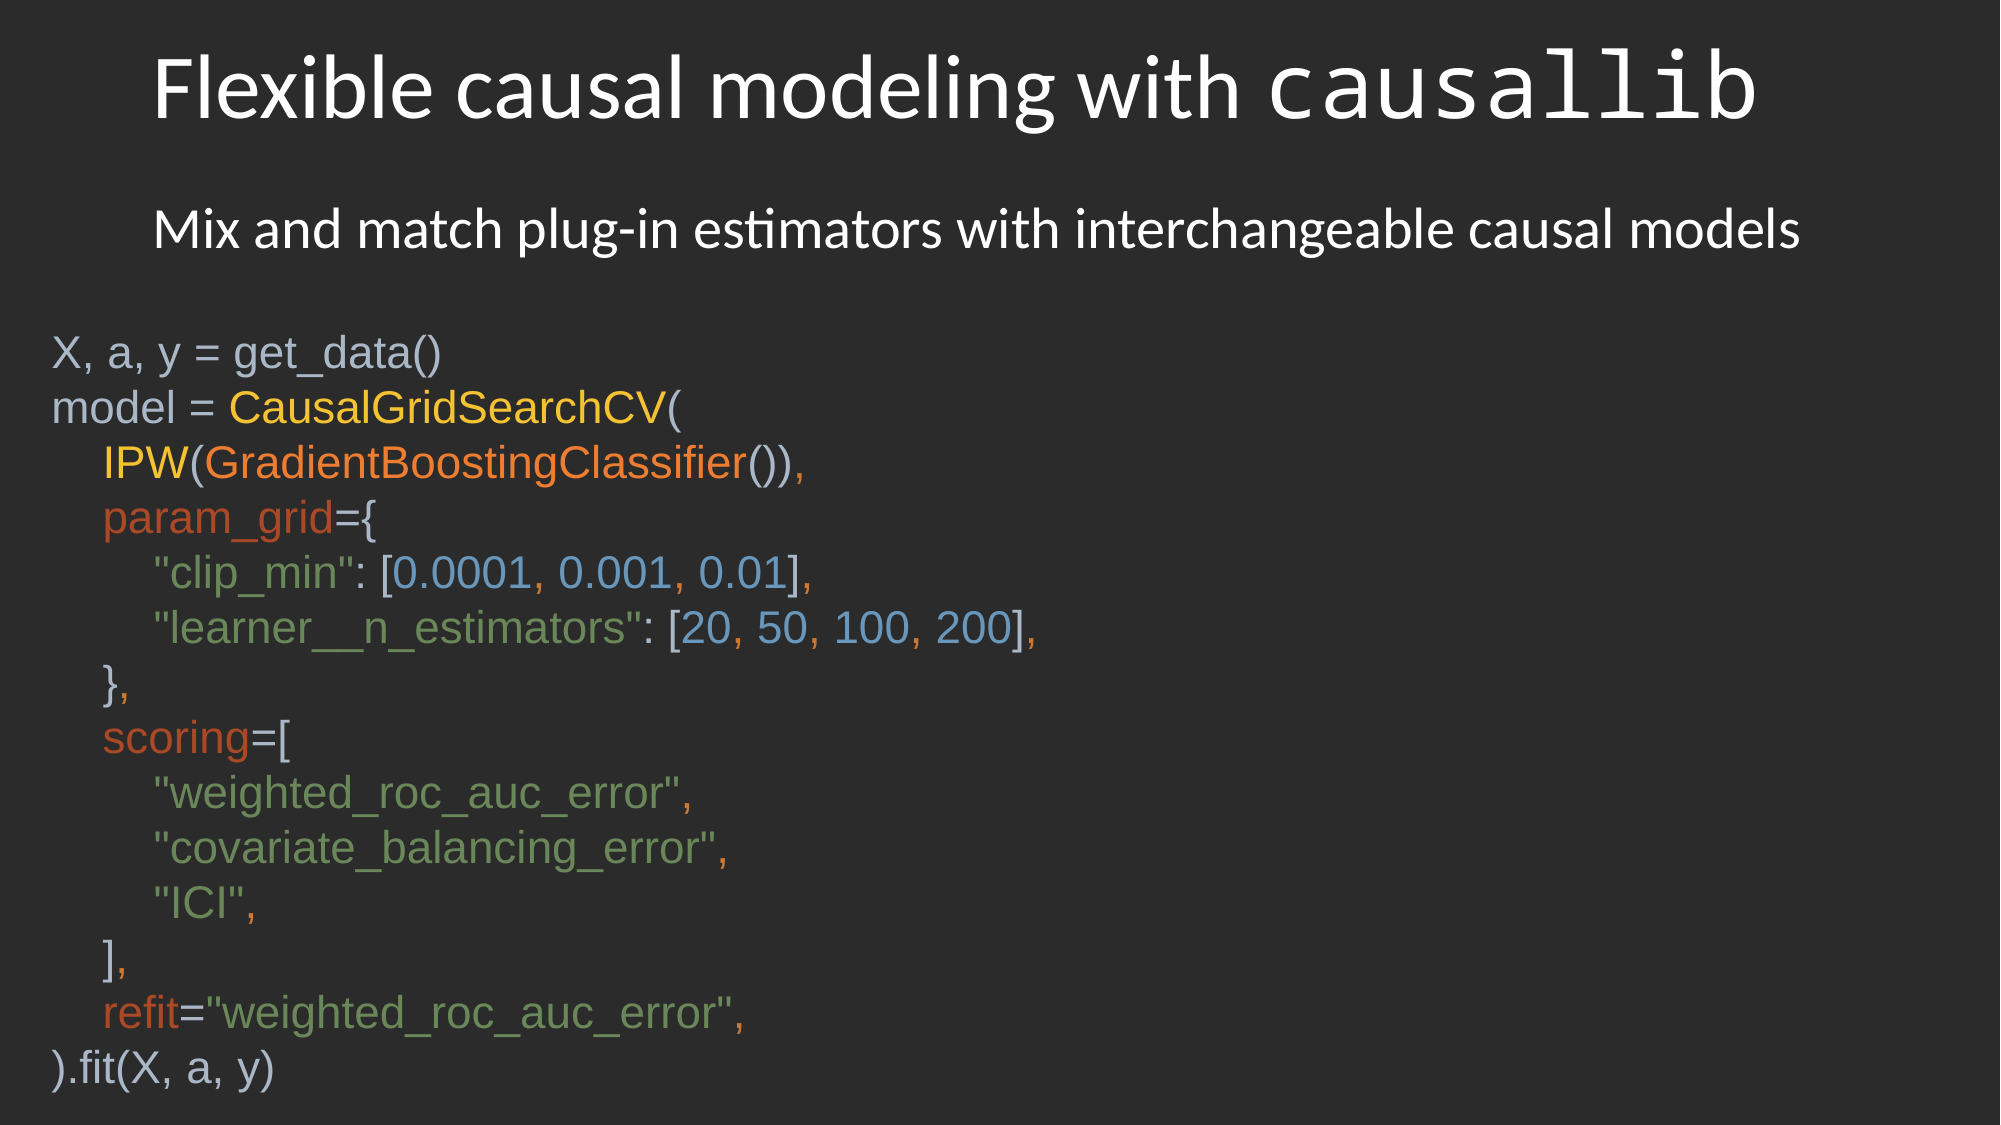

# Flexible causal modeling with causallib
Mix and match plug-in estimators with interchangeable causal models
X, a, y = get_data()
model = CausalGridSearchCV(
    IPW(GradientBoostingClassifier()),
    param_grid={
        "clip_min": [0.0001, 0.001, 0.01],
        "learner__n_estimators": [20, 50, 100, 200],
    },
    scoring=[
        "weighted_roc_auc_error",
        "covariate_balancing_error",
        "ICI",
    ],
    refit="weighted_roc_auc_error",
).fit(X, a, y)